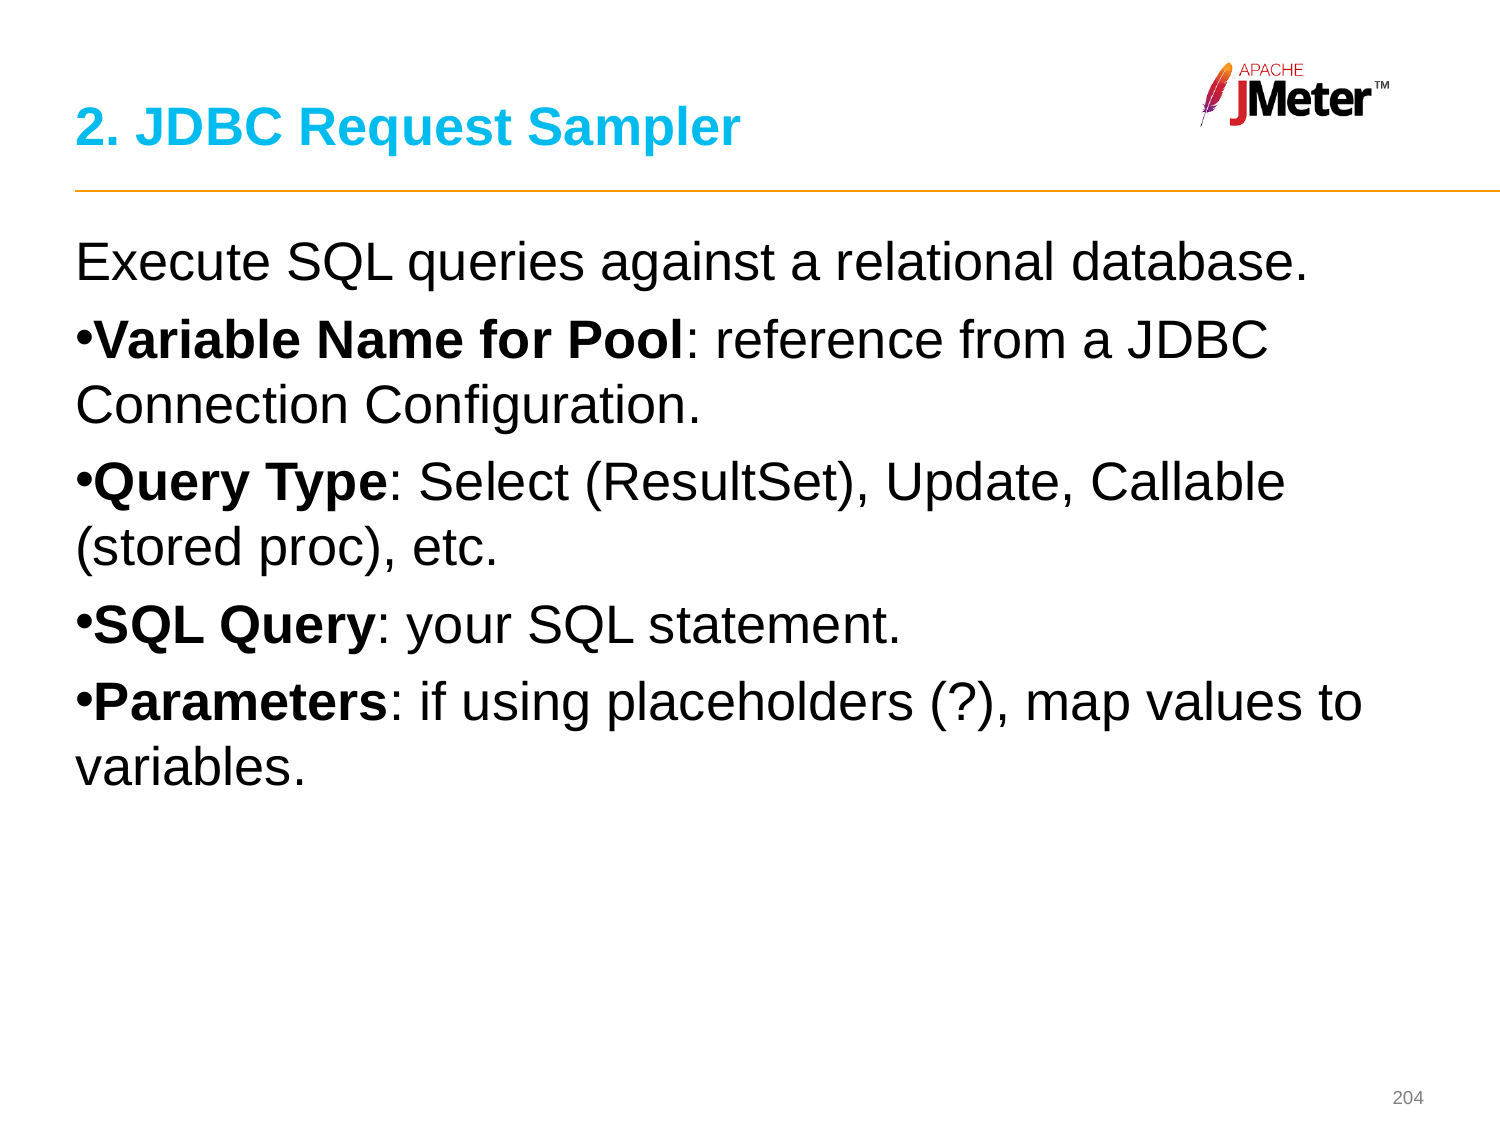

# 2. JDBC Request Sampler
Execute SQL queries against a relational database.
Variable Name for Pool: reference from a JDBC Connection Configuration.
Query Type: Select (ResultSet), Update, Callable (stored proc), etc.
SQL Query: your SQL statement.
Parameters: if using placeholders (?), map values to variables.